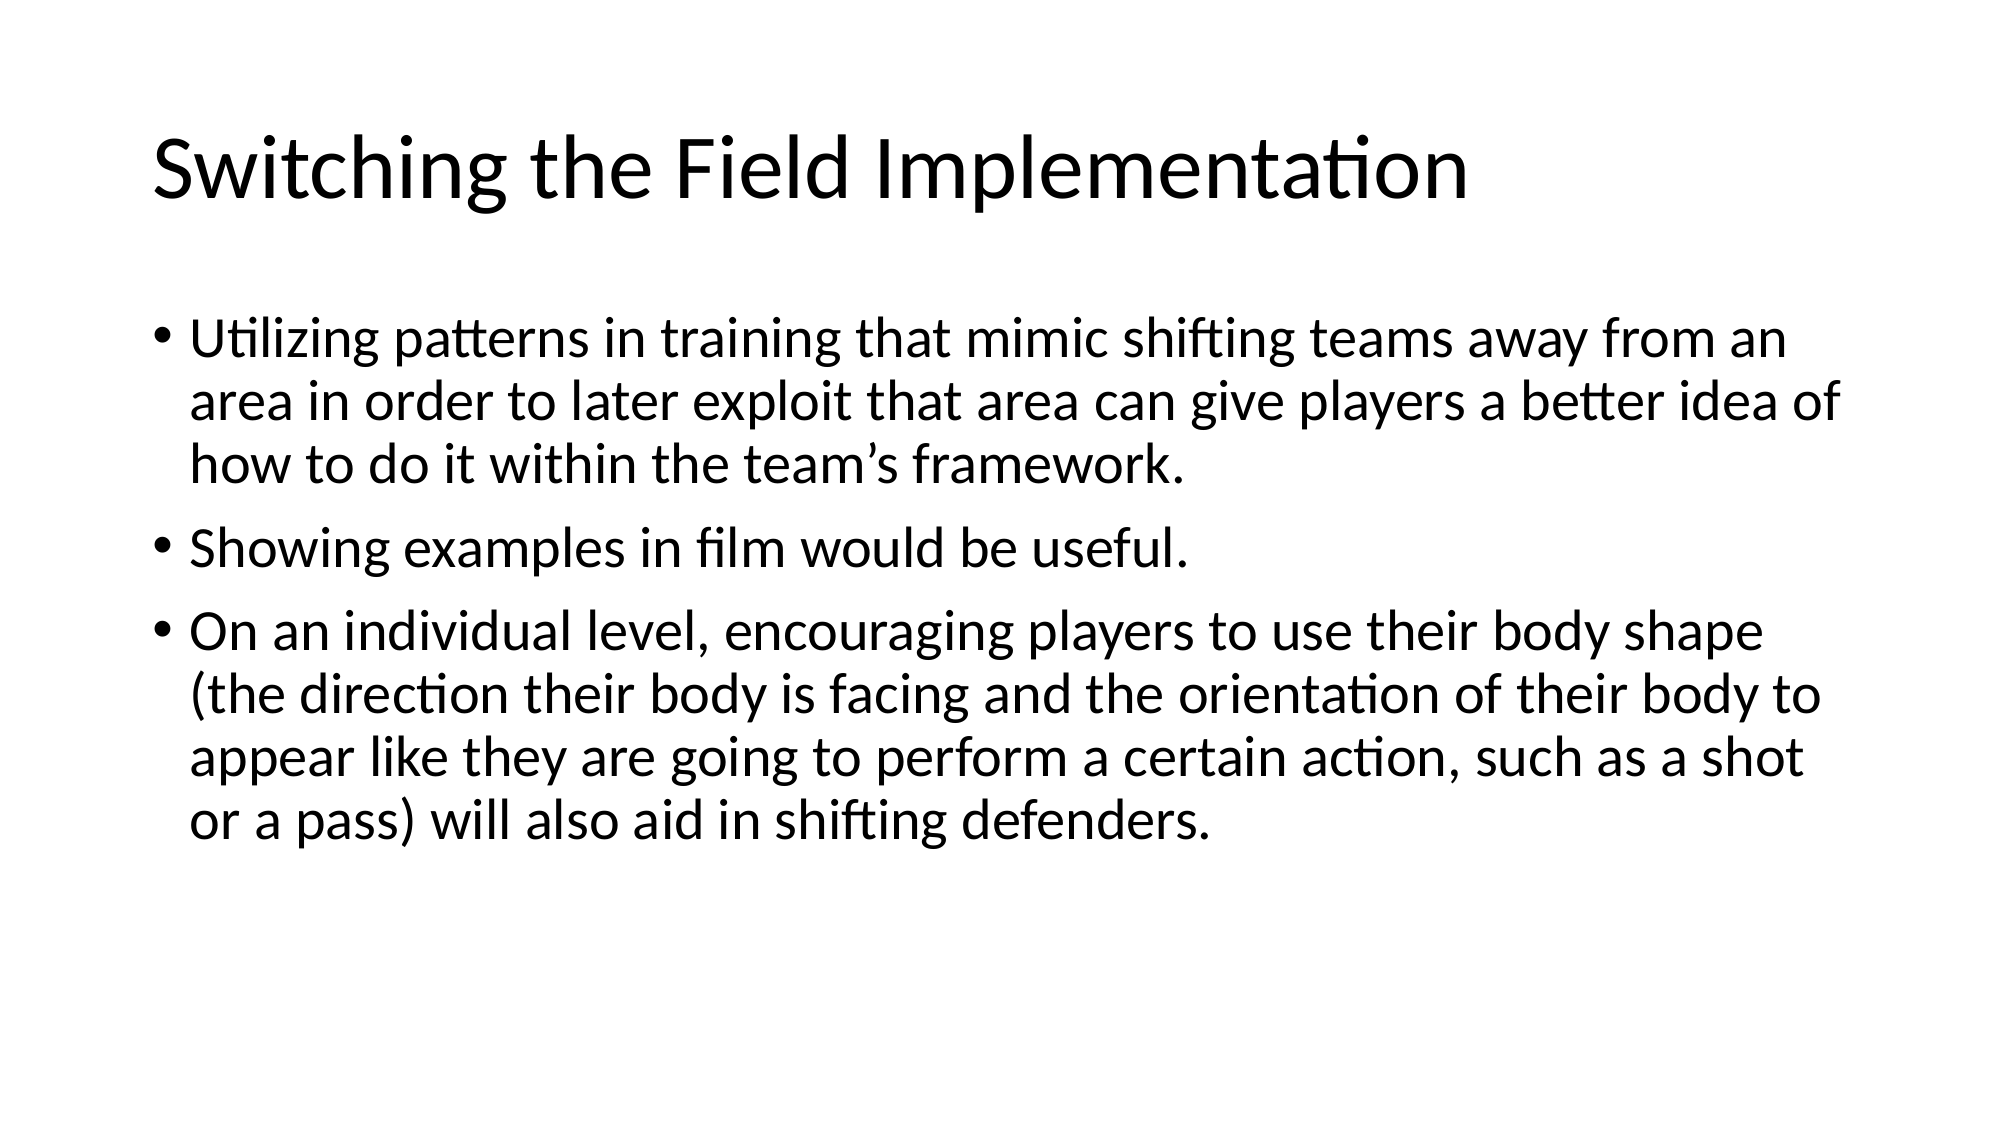

# Switching the Field Implementation
Utilizing patterns in training that mimic shifting teams away from an area in order to later exploit that area can give players a better idea of how to do it within the team’s framework.
Showing examples in film would be useful.
On an individual level, encouraging players to use their body shape (the direction their body is facing and the orientation of their body to appear like they are going to perform a certain action, such as a shot or a pass) will also aid in shifting defenders.